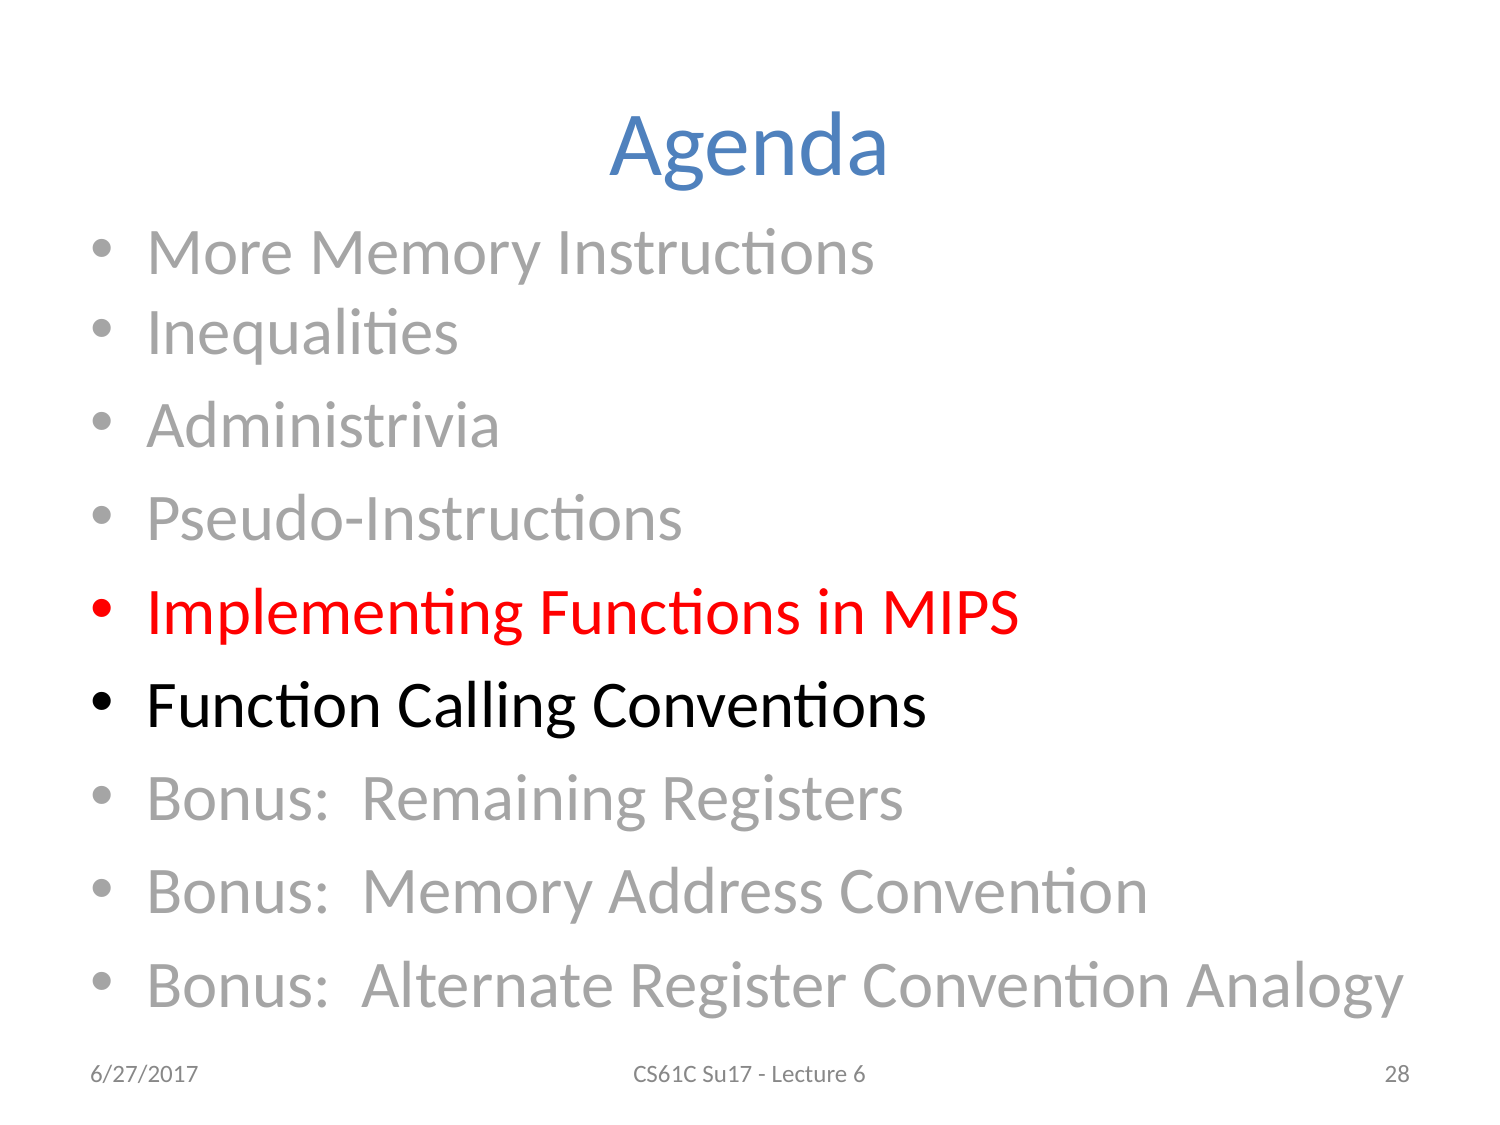

# Agenda
More Memory Instructions
Inequalities
Administrivia
Pseudo-Instructions
Implementing Functions in MIPS
Function Calling Conventions
Bonus:  Remaining Registers
Bonus:  Memory Address Convention
Bonus:  Alternate Register Convention Analogy
6/27/2017
CS61C Su17 - Lecture 6
28